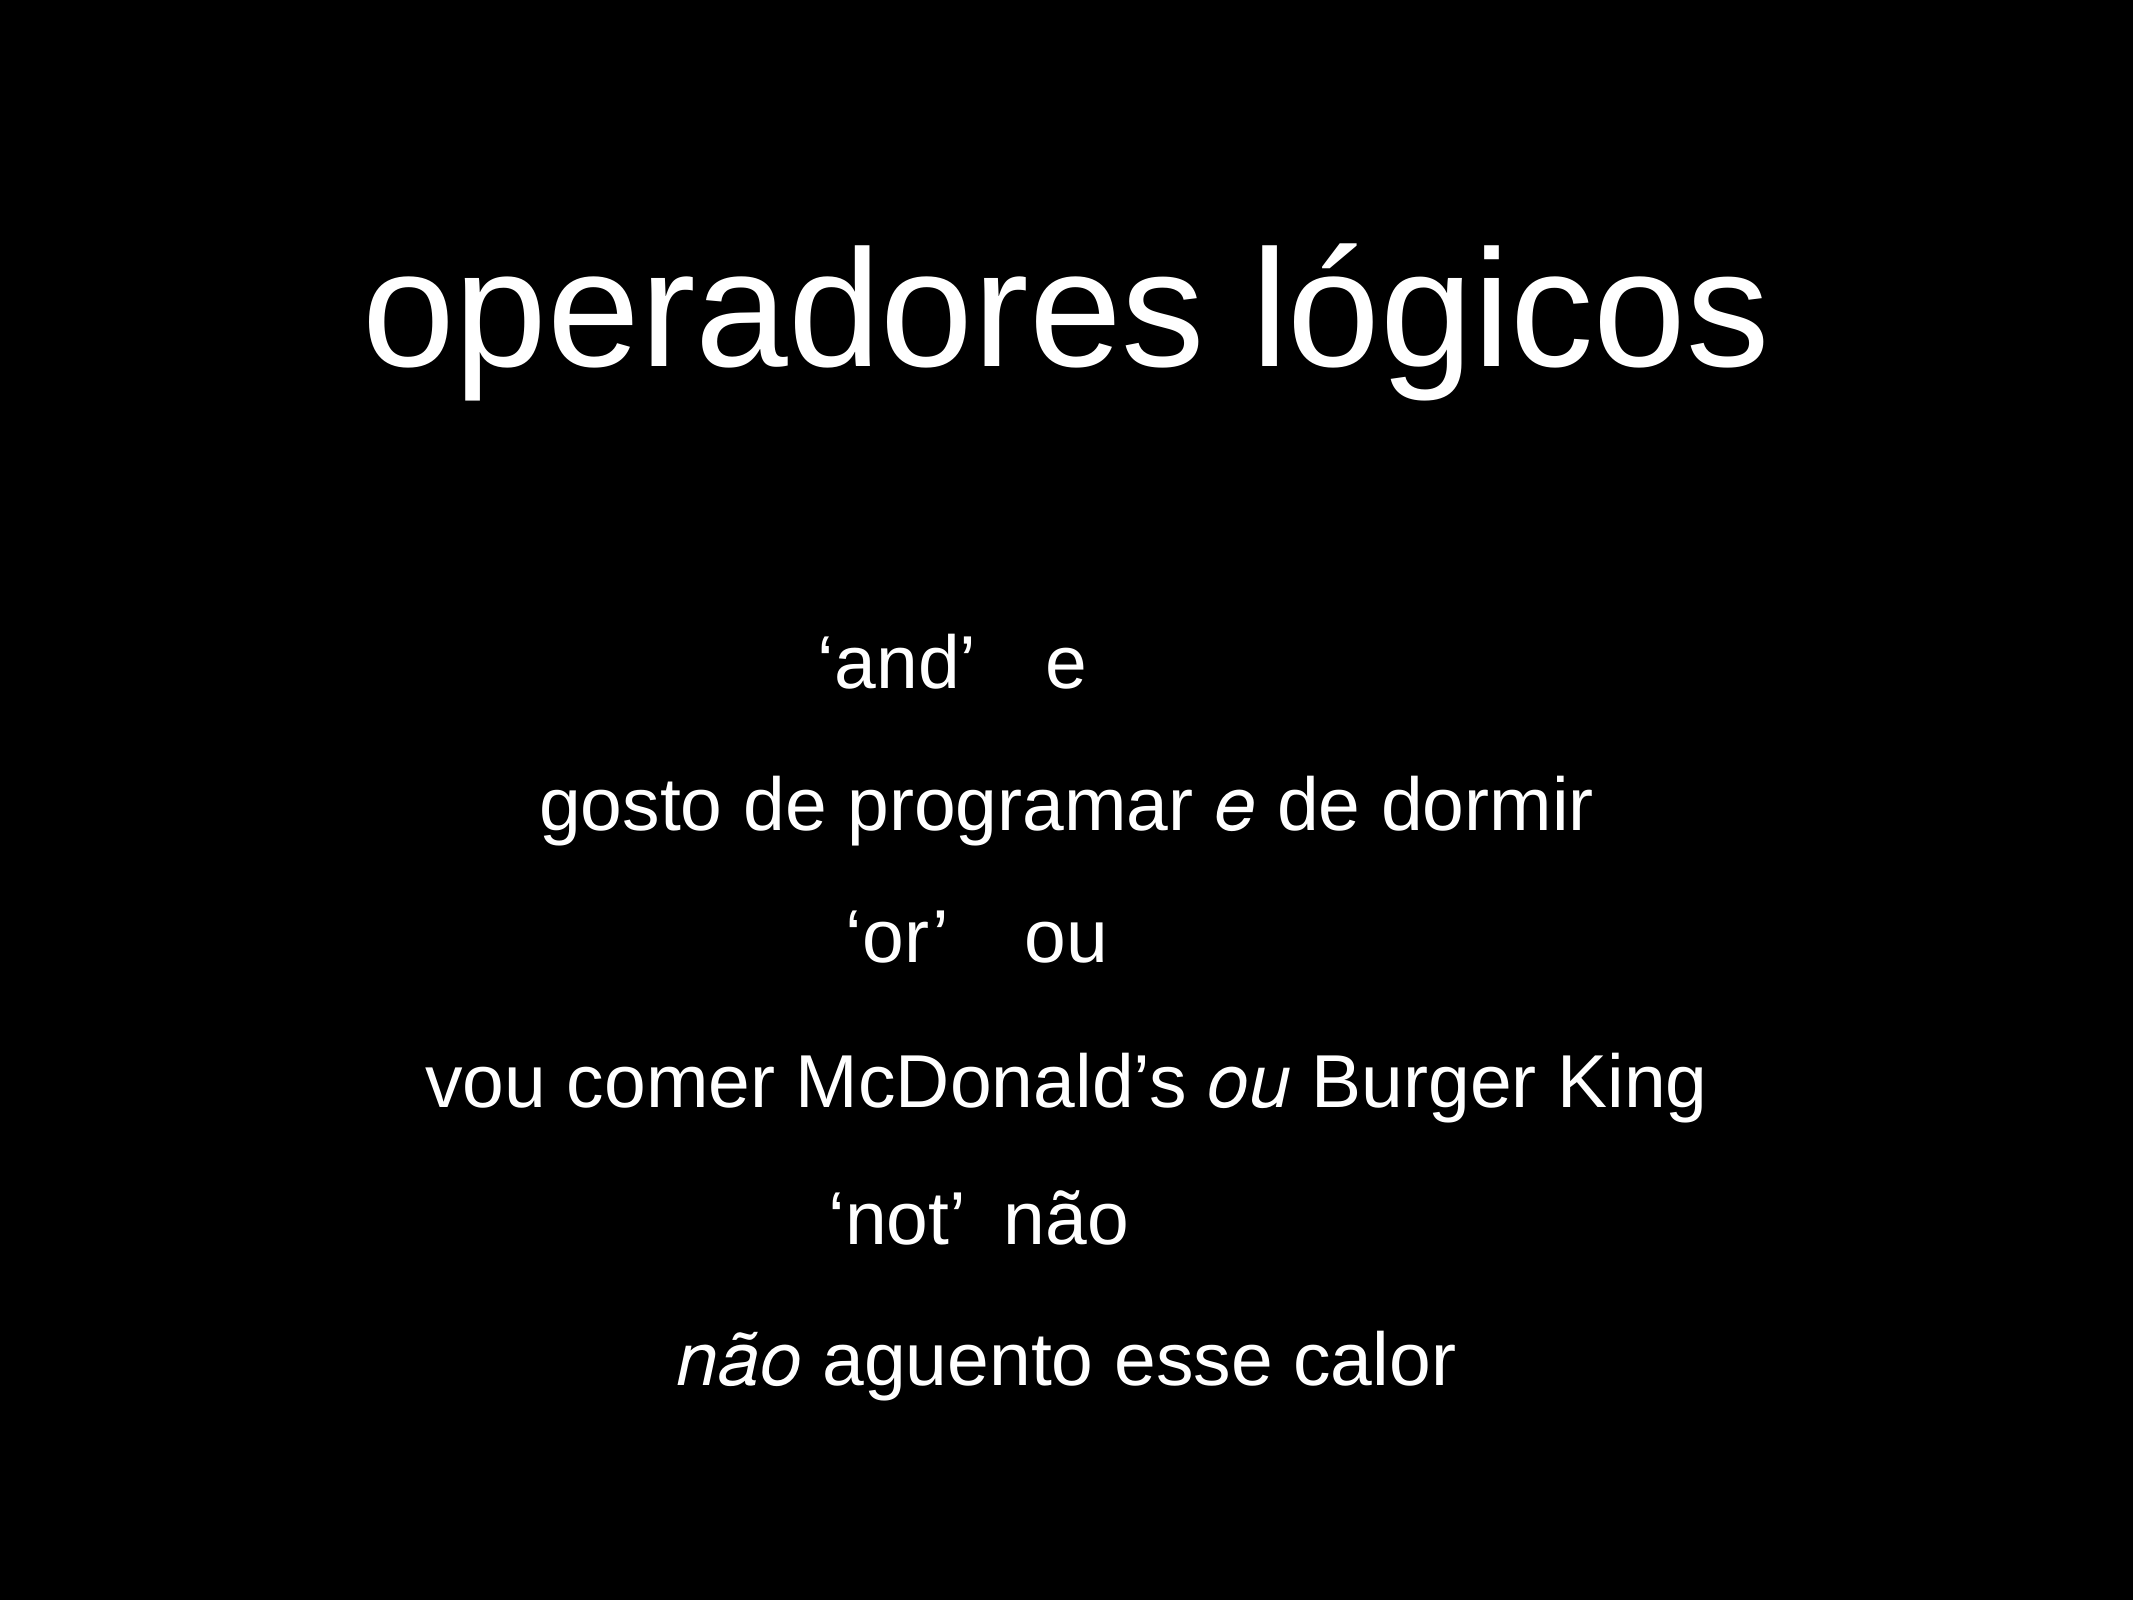

# operadores lógicos
‘and’
e
gosto de programar e de dormir
‘or’
ou
vou comer McDonald’s ou Burger King
‘not’
não
não aguento esse calor